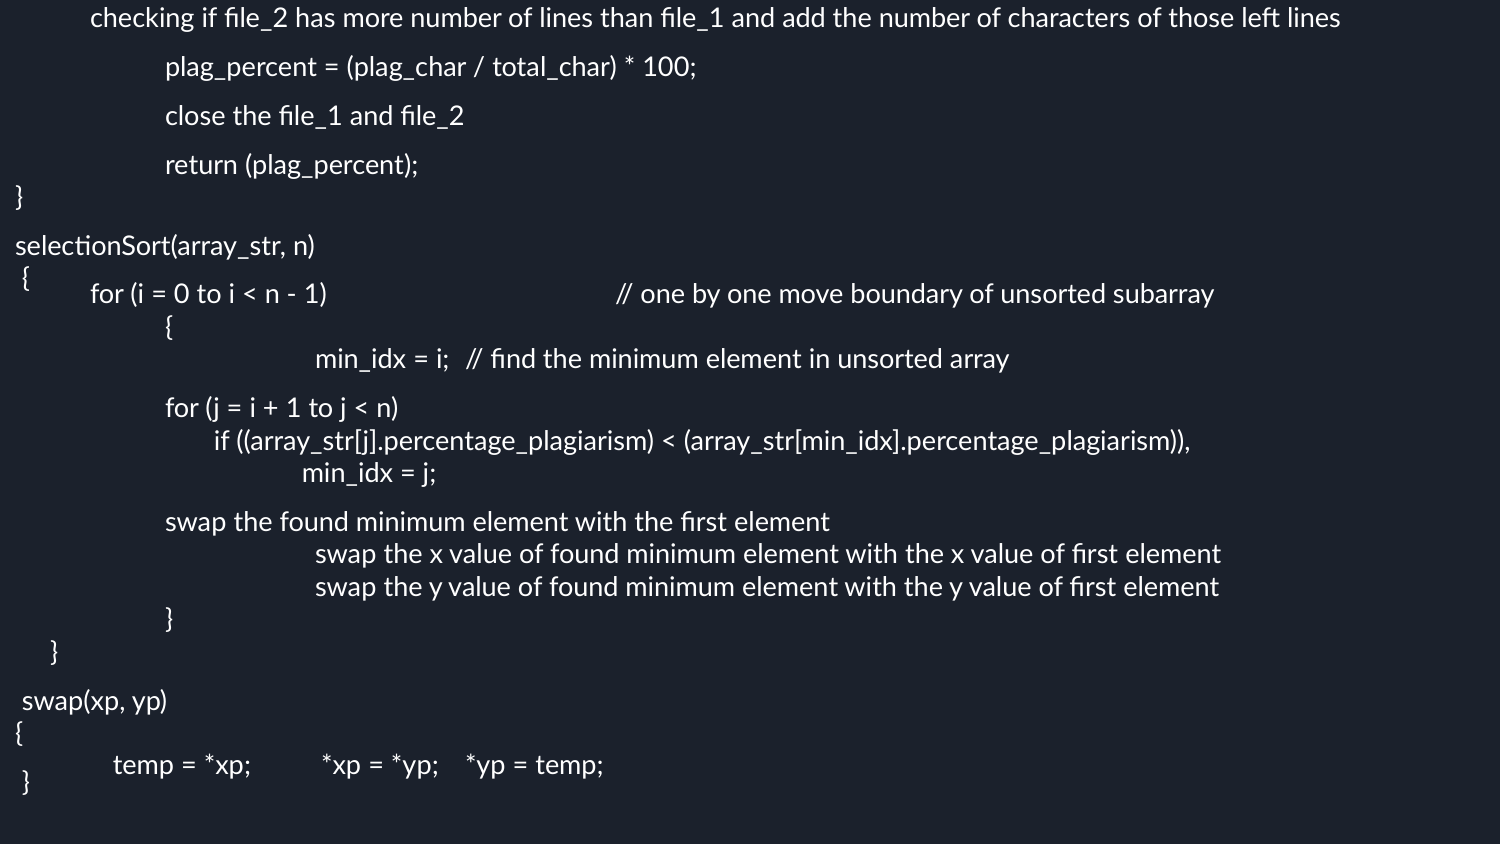

checking if file_2 has more number of lines than file_1 and add the number of characters of those left lines

	plag_percent = (plag_char / total_char) * 100;

	close the file_1 and file_2

	return (plag_percent);

}

selectionSort(array_str, n)

 {
for (i = 0 to i < n - 1)		// one by one move boundary of unsorted subarray

	{

		min_idx = i;	// find the minimum element in unsorted array

for (j = i + 1 to j < n)

       if ((array_str[j].percentage_plagiarism) < (array_str[min_idx].percentage_plagiarism)),

                                         min_idx = j;

swap the found minimum element with the first element

		swap the x value of found minimum element with the x value of first element

		swap the y value of found minimum element with the y value of first element

	}

     }

 swap(xp, yp)

{

              temp = *xp;          *xp = *yp;	*yp = temp;
 }